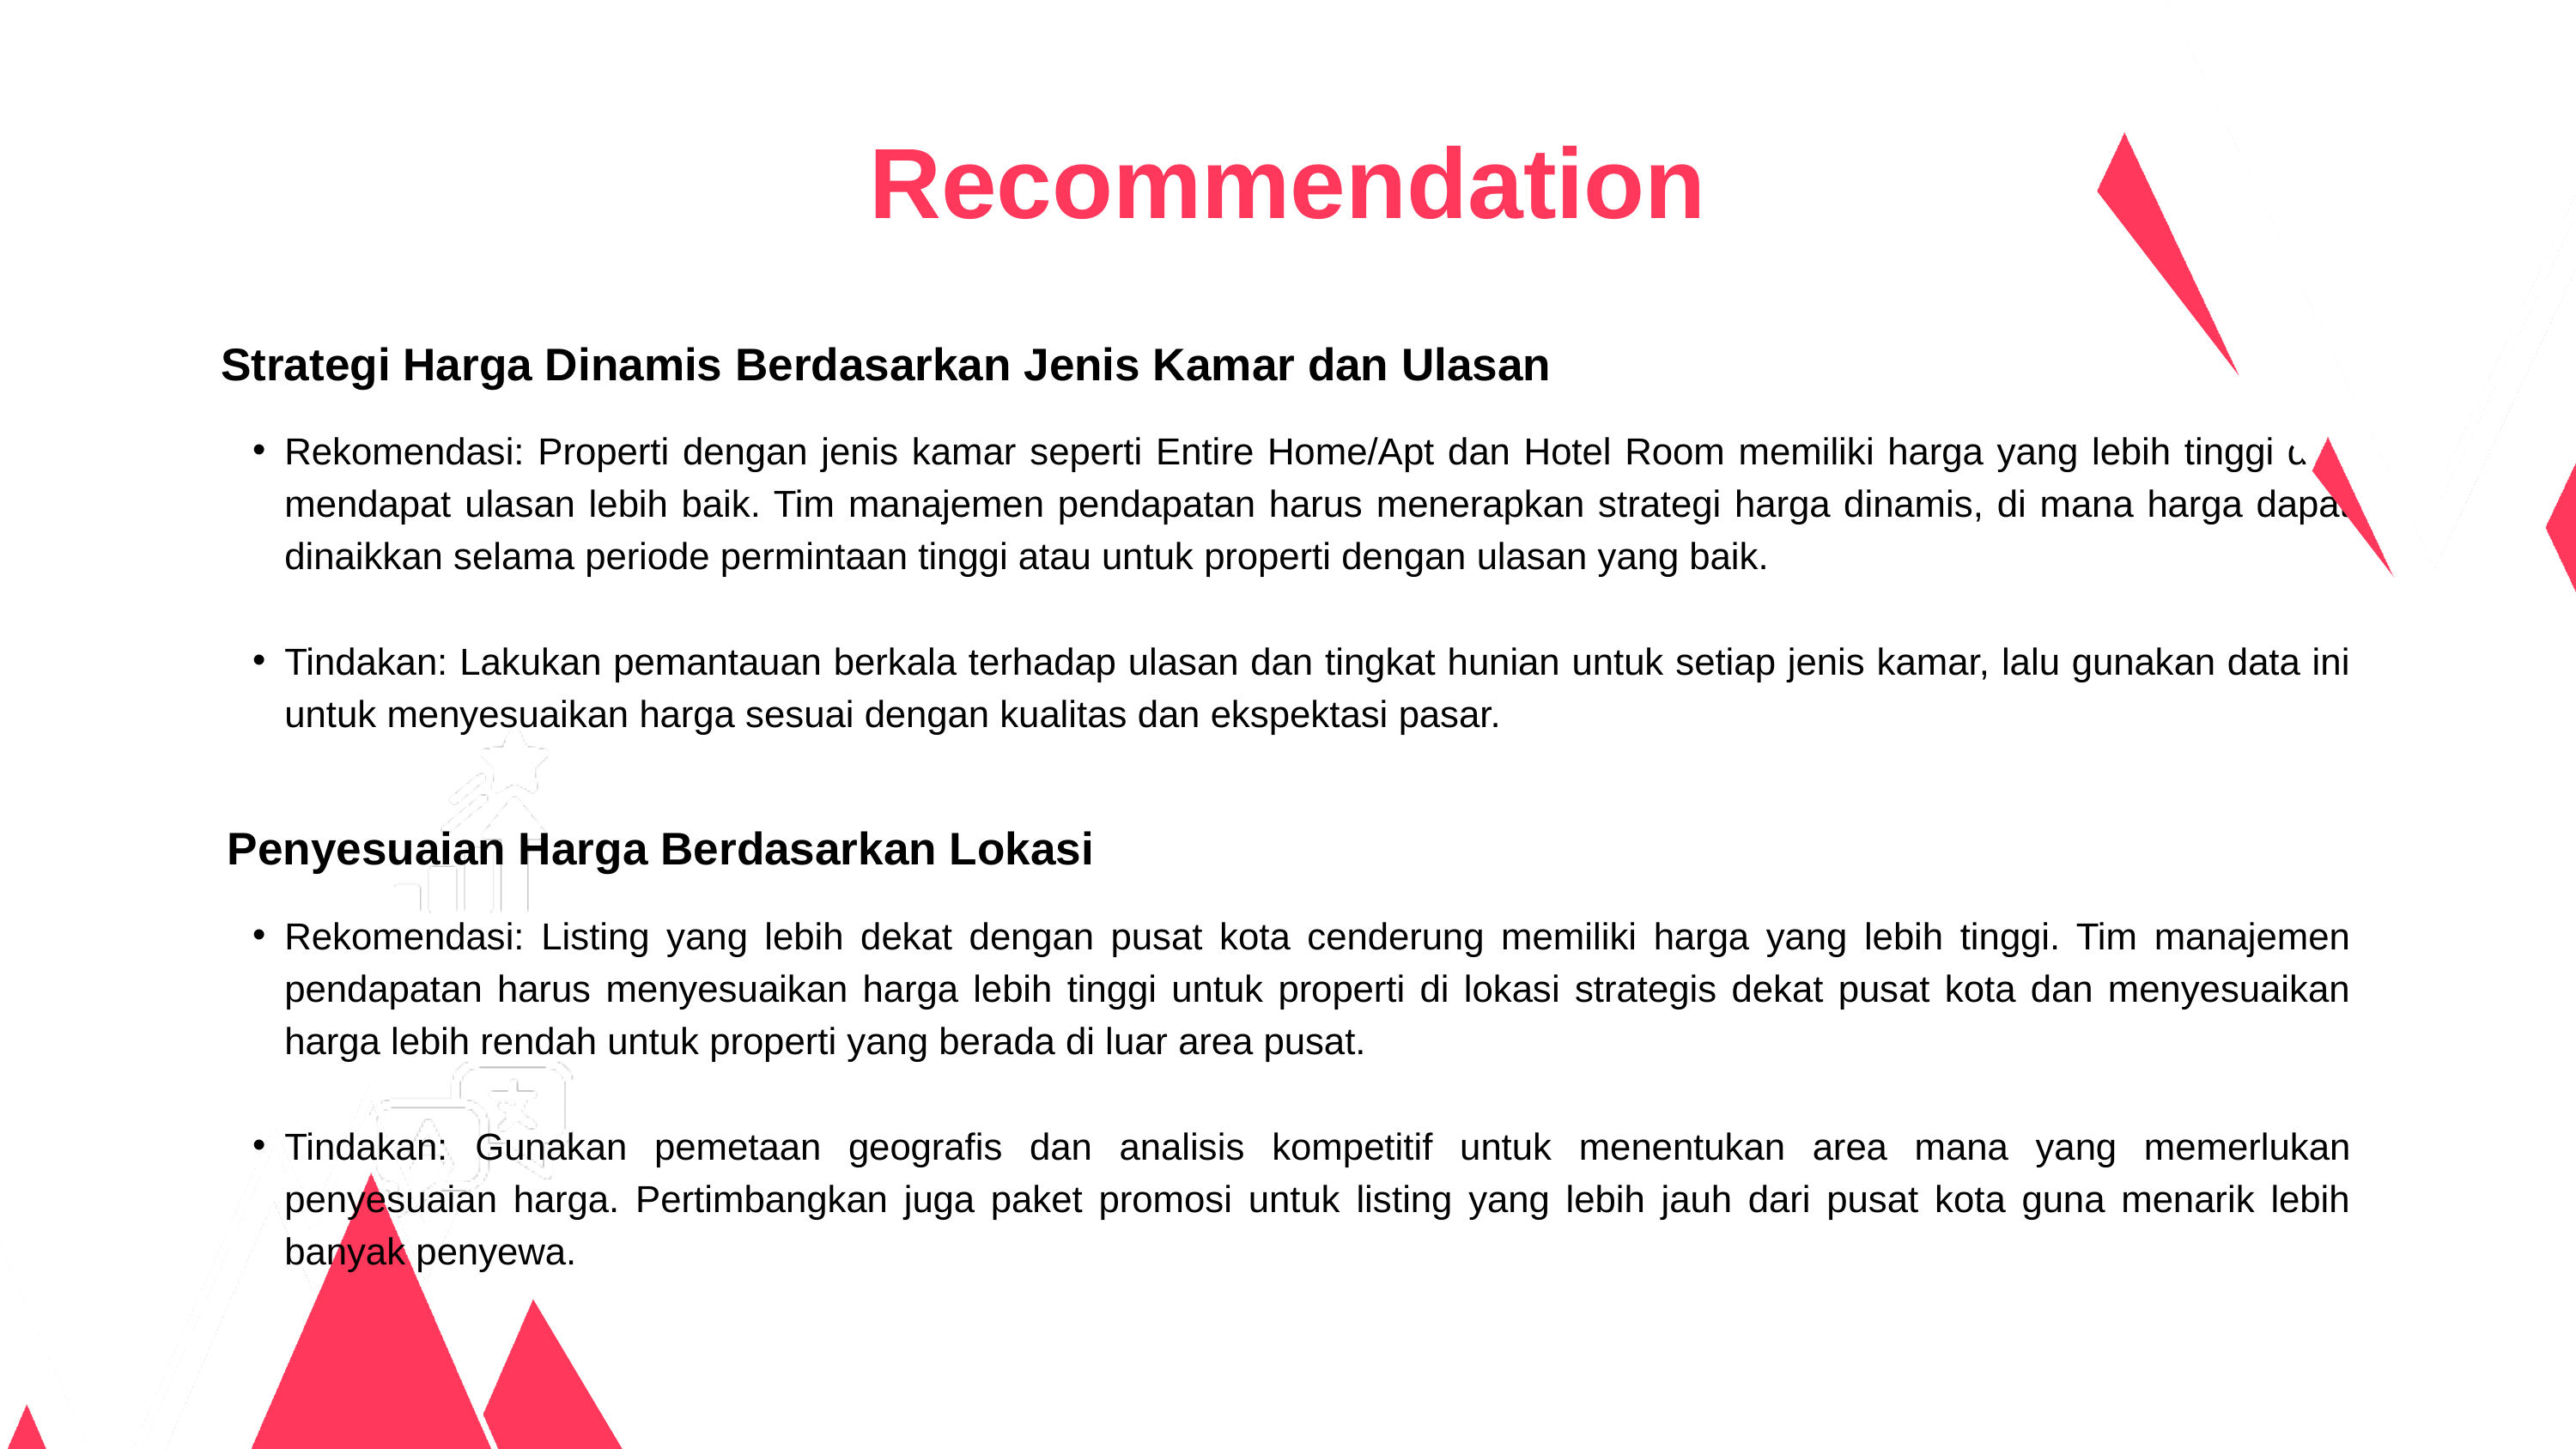

Recommendation
Strategi Harga Dinamis Berdasarkan Jenis Kamar dan Ulasan

Rekomendasi: Properti dengan jenis kamar seperti Entire Home/Apt dan Hotel Room memiliki harga yang lebih tinggi dan mendapat ulasan lebih baik. Tim manajemen pendapatan harus menerapkan strategi harga dinamis, di mana harga dapat dinaikkan selama periode permintaan tinggi atau untuk properti dengan ulasan yang baik.

Tindakan: Lakukan pemantauan berkala terhadap ulasan dan tingkat hunian untuk setiap jenis kamar, lalu gunakan data ini untuk menyesuaikan harga sesuai dengan kualitas dan ekspektasi pasar.

Penyesuaian Harga Berdasarkan Lokasi
Rekomendasi: Listing yang lebih dekat dengan pusat kota cenderung memiliki harga yang lebih tinggi. Tim manajemen pendapatan harus menyesuaikan harga lebih tinggi untuk properti di lokasi strategis dekat pusat kota dan menyesuaikan harga lebih rendah untuk properti yang berada di luar area pusat.

Tindakan: Gunakan pemetaan geografis dan analisis kompetitif untuk menentukan area mana yang memerlukan penyesuaian harga. Pertimbangkan juga paket promosi untuk listing yang lebih jauh dari pusat kota guna menarik lebih banyak penyewa.